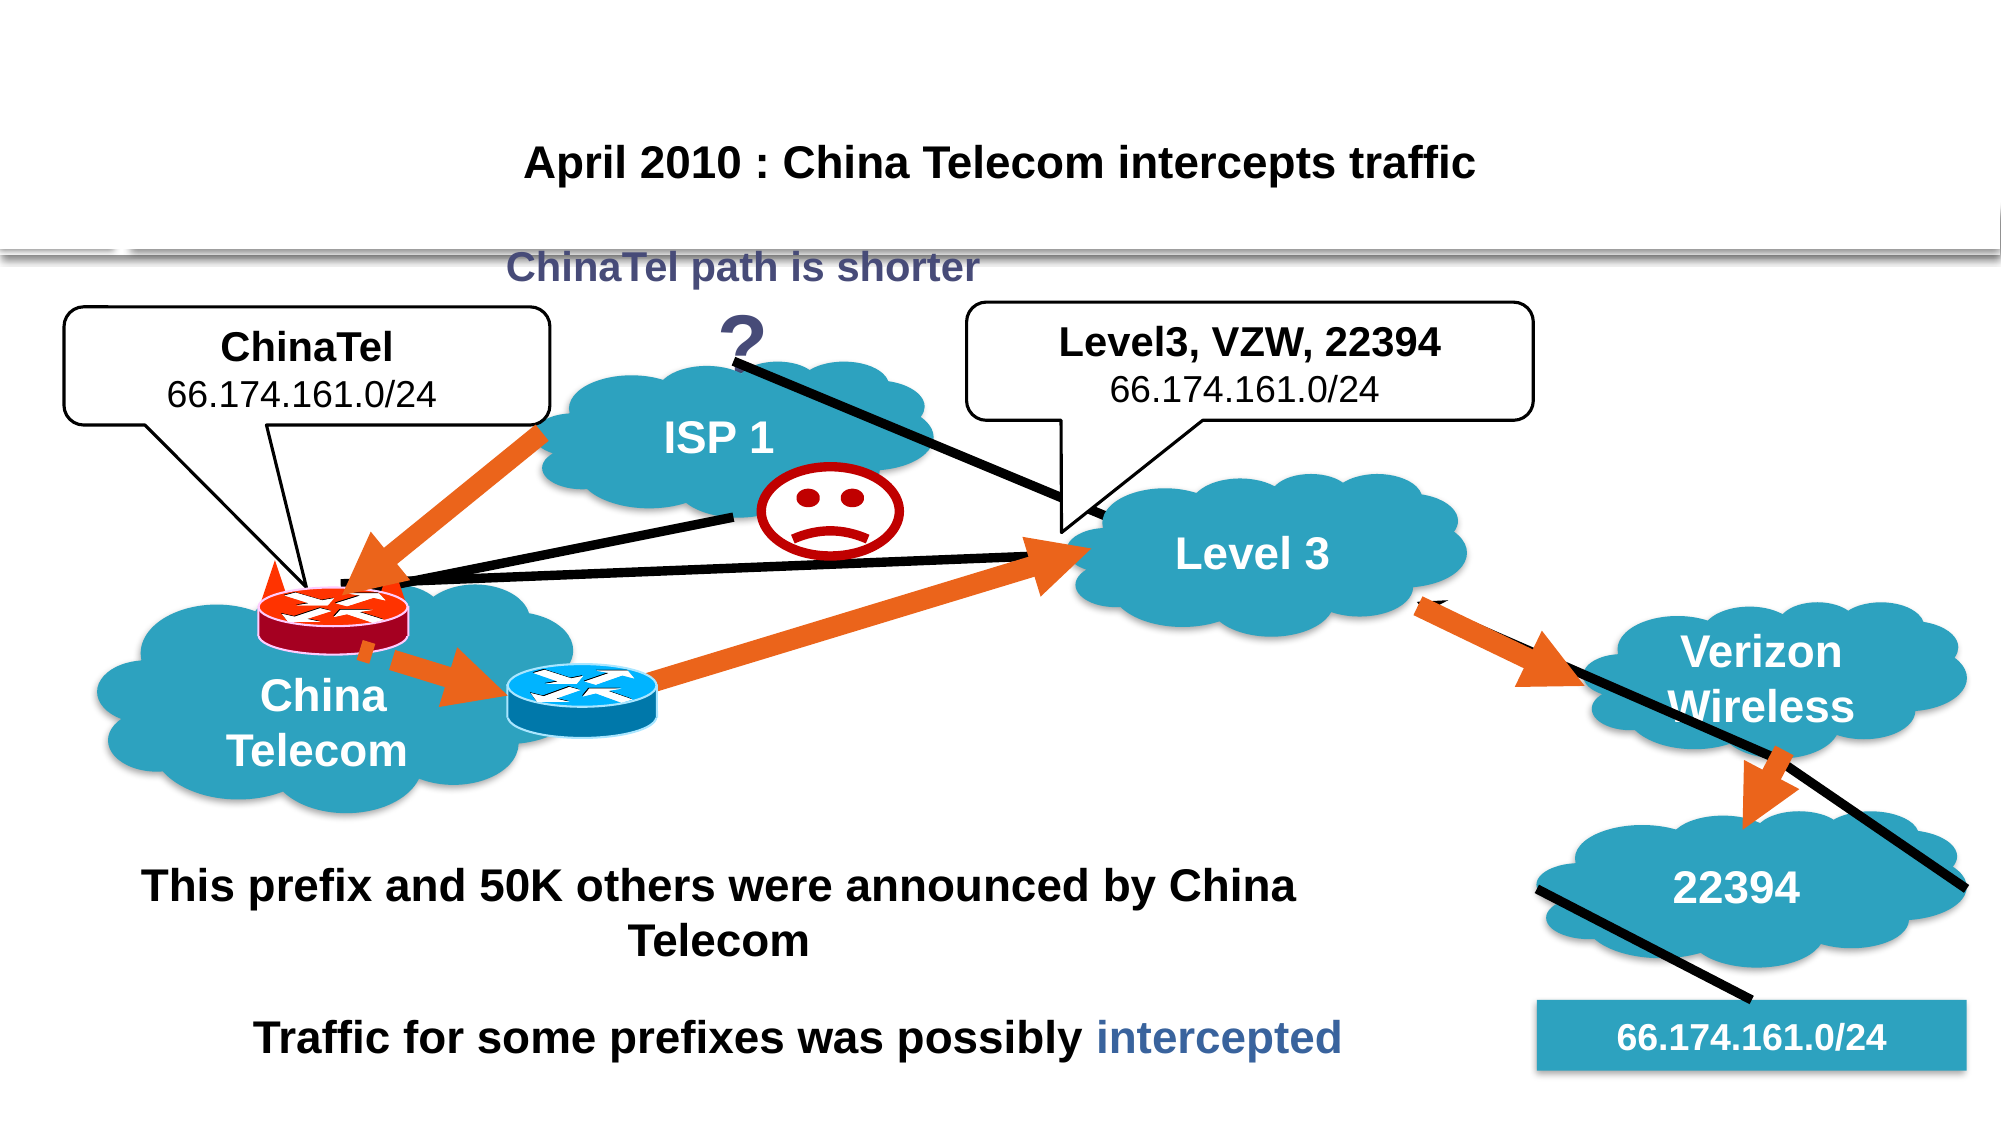

April 2010 : China Telecom intercepts traffic

ChinaTel path is shorter
?
Level3, VZW, 22394 66.174.161.0/24
ChinaTel 66.174.161.0/24
ISP 1

Level 3

China
Telecom
Verizon
Wireless

22394
This prefix and 50K others were announced by China Telecom
Traffic for some prefixes was possibly intercepted
66.174.161.0/24